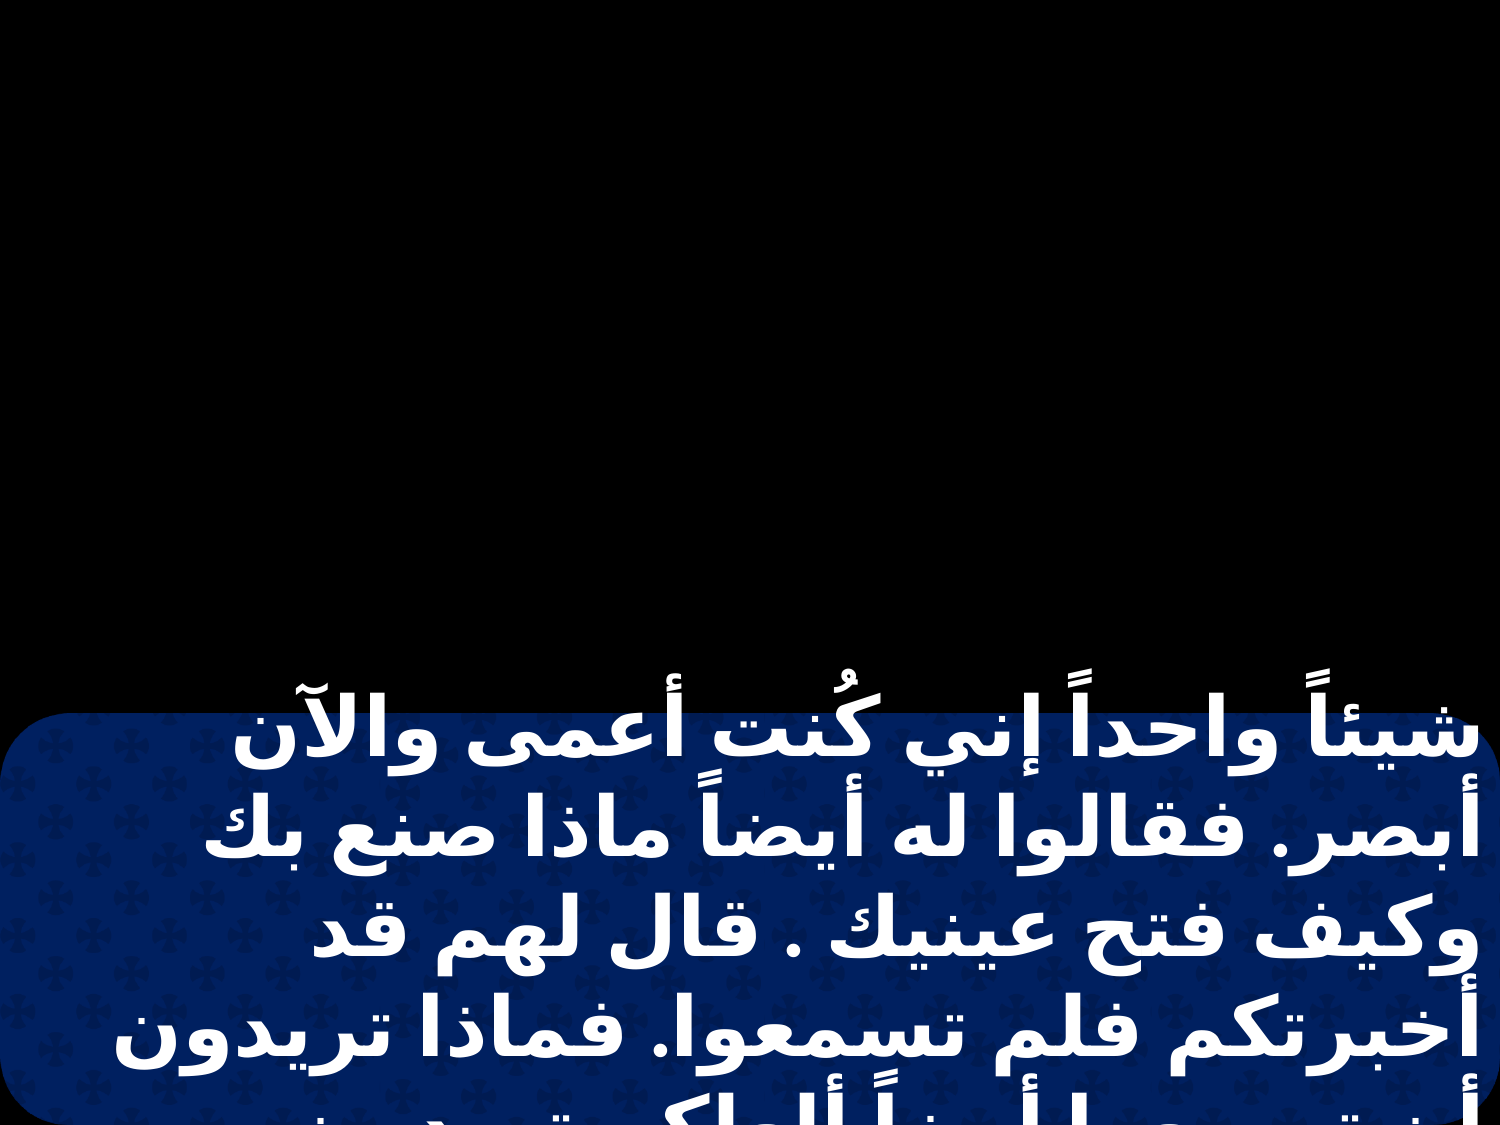

شيئاً واحداً إني كُنت أعمى والآن أبصر. فقالوا له أيضاً ماذا صنع بك وكيف فتح عينيك . قال لهم قد أخبرتكم فلم تسمعوا. فماذا تريدون أن تسمعوا أيضاً ألعلكم تريدون